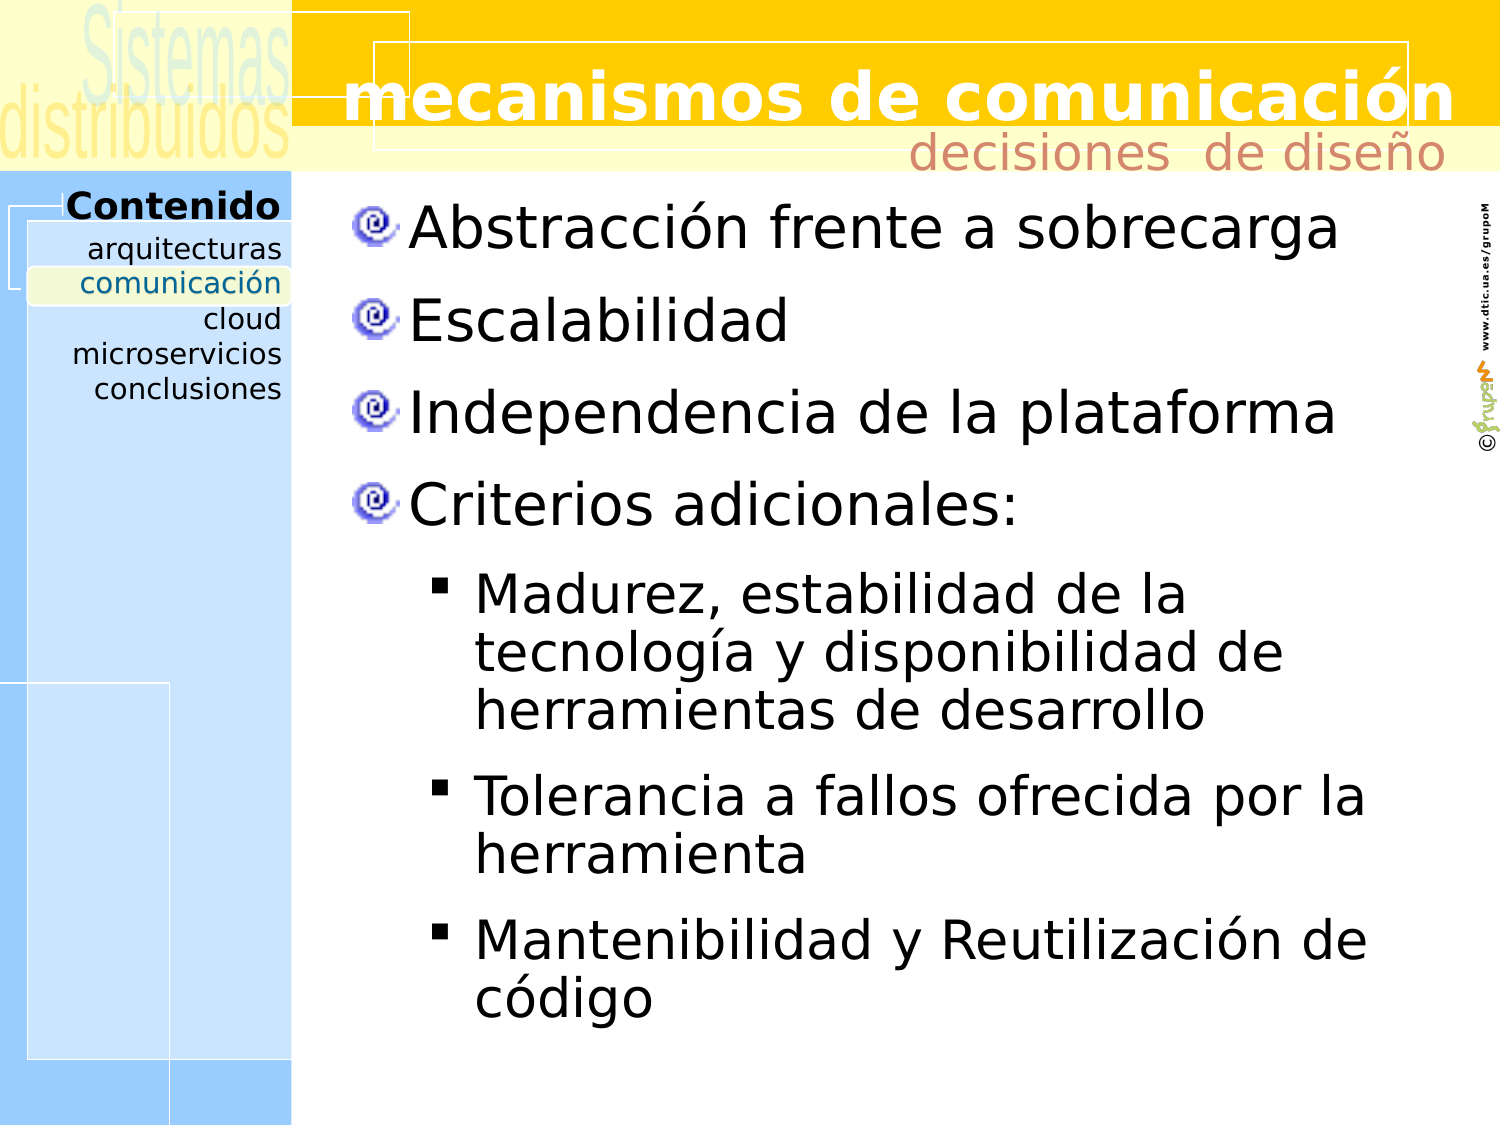

# mecanismos de comunicación
decisiones  de diseño

Abstracción frente a sobrecarga
Escalabilidad
Independencia de la plataforma
Criterios adicionales:
Madurez, estabilidad de la tecnología y disponibilidad de herramientas de desarrollo
Tolerancia a fallos ofrecida por la herramienta
Mantenibilidad y Reutilización de código

comunicación